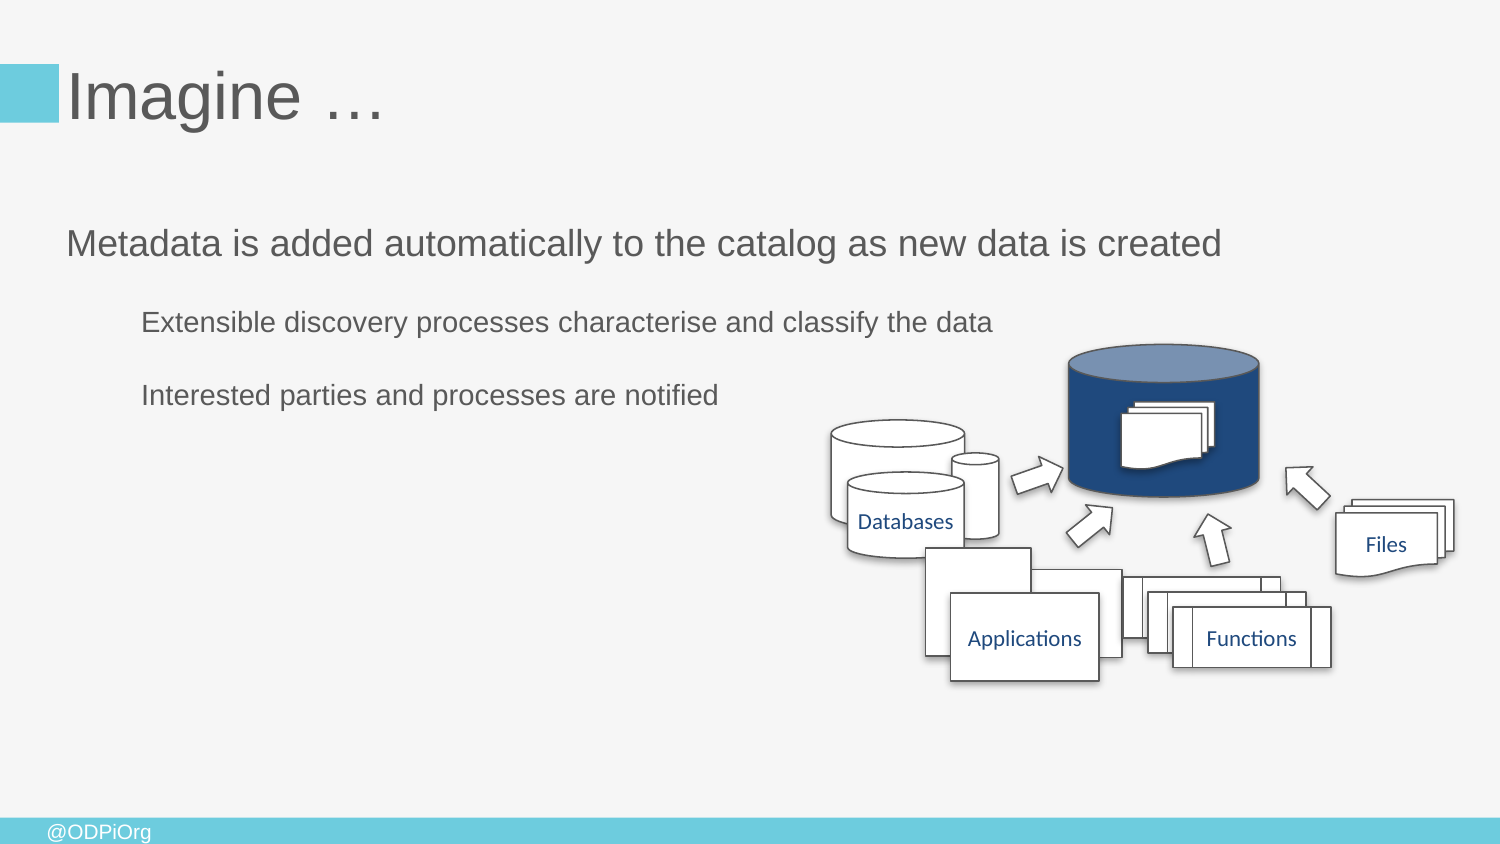

# Imagine …
Metadata is added automatically to the catalog as new data is created
Extensible discovery processes characterise and classify the data
Interested parties and processes are notified

Databases

Files

Applications
Function
Function
Functions